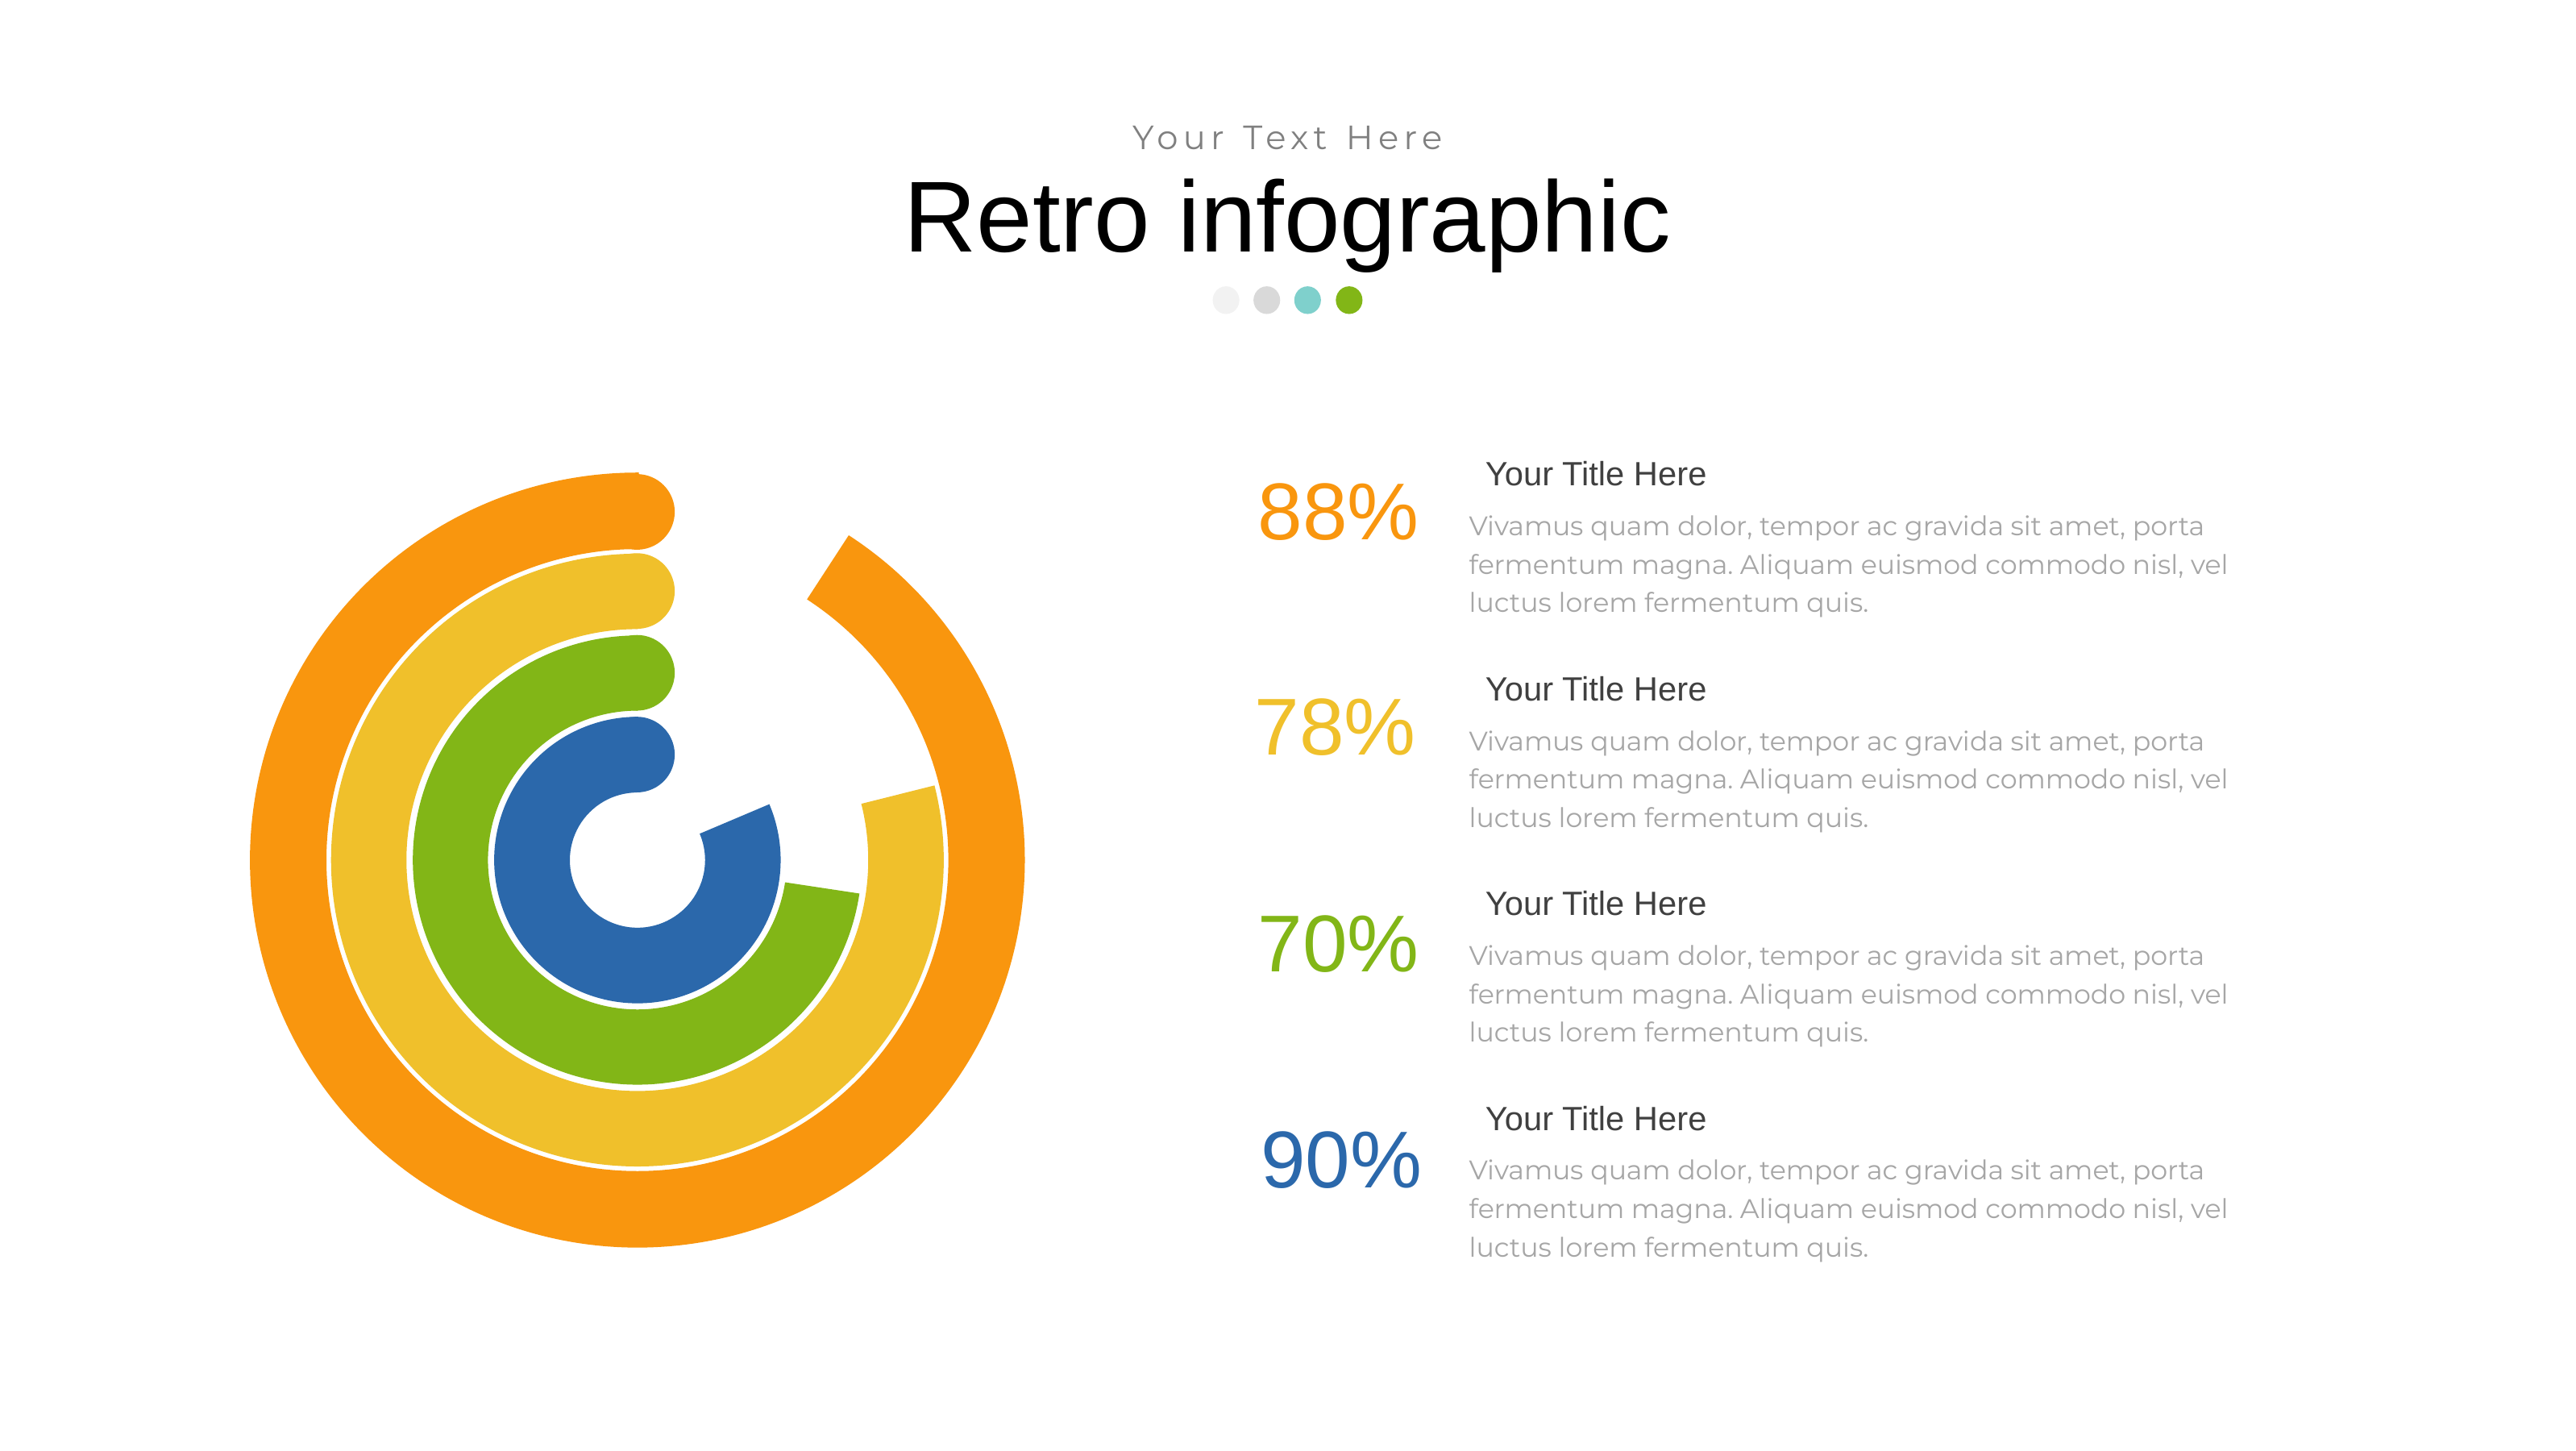

Your Text Here

Retro infographic

Your Title Here
88%
Vivamus quam dolor, tempor ac gravida sit amet, porta fermentum magna. Aliquam euismod commodo nisl, vel luctus lorem fermentum quis.

Your Title Here
78%
Vivamus quam dolor, tempor ac gravida sit amet, porta fermentum magna. Aliquam euismod commodo nisl, vel luctus lorem fermentum quis.

Your Title Here
70%
Vivamus quam dolor, tempor ac gravida sit amet, porta fermentum magna. Aliquam euismod commodo nisl, vel luctus lorem fermentum quis.
Your Title Here
90%
Vivamus quam dolor, tempor ac gravida sit amet, porta fermentum magna. Aliquam euismod commodo nisl, vel luctus lorem fermentum quis.